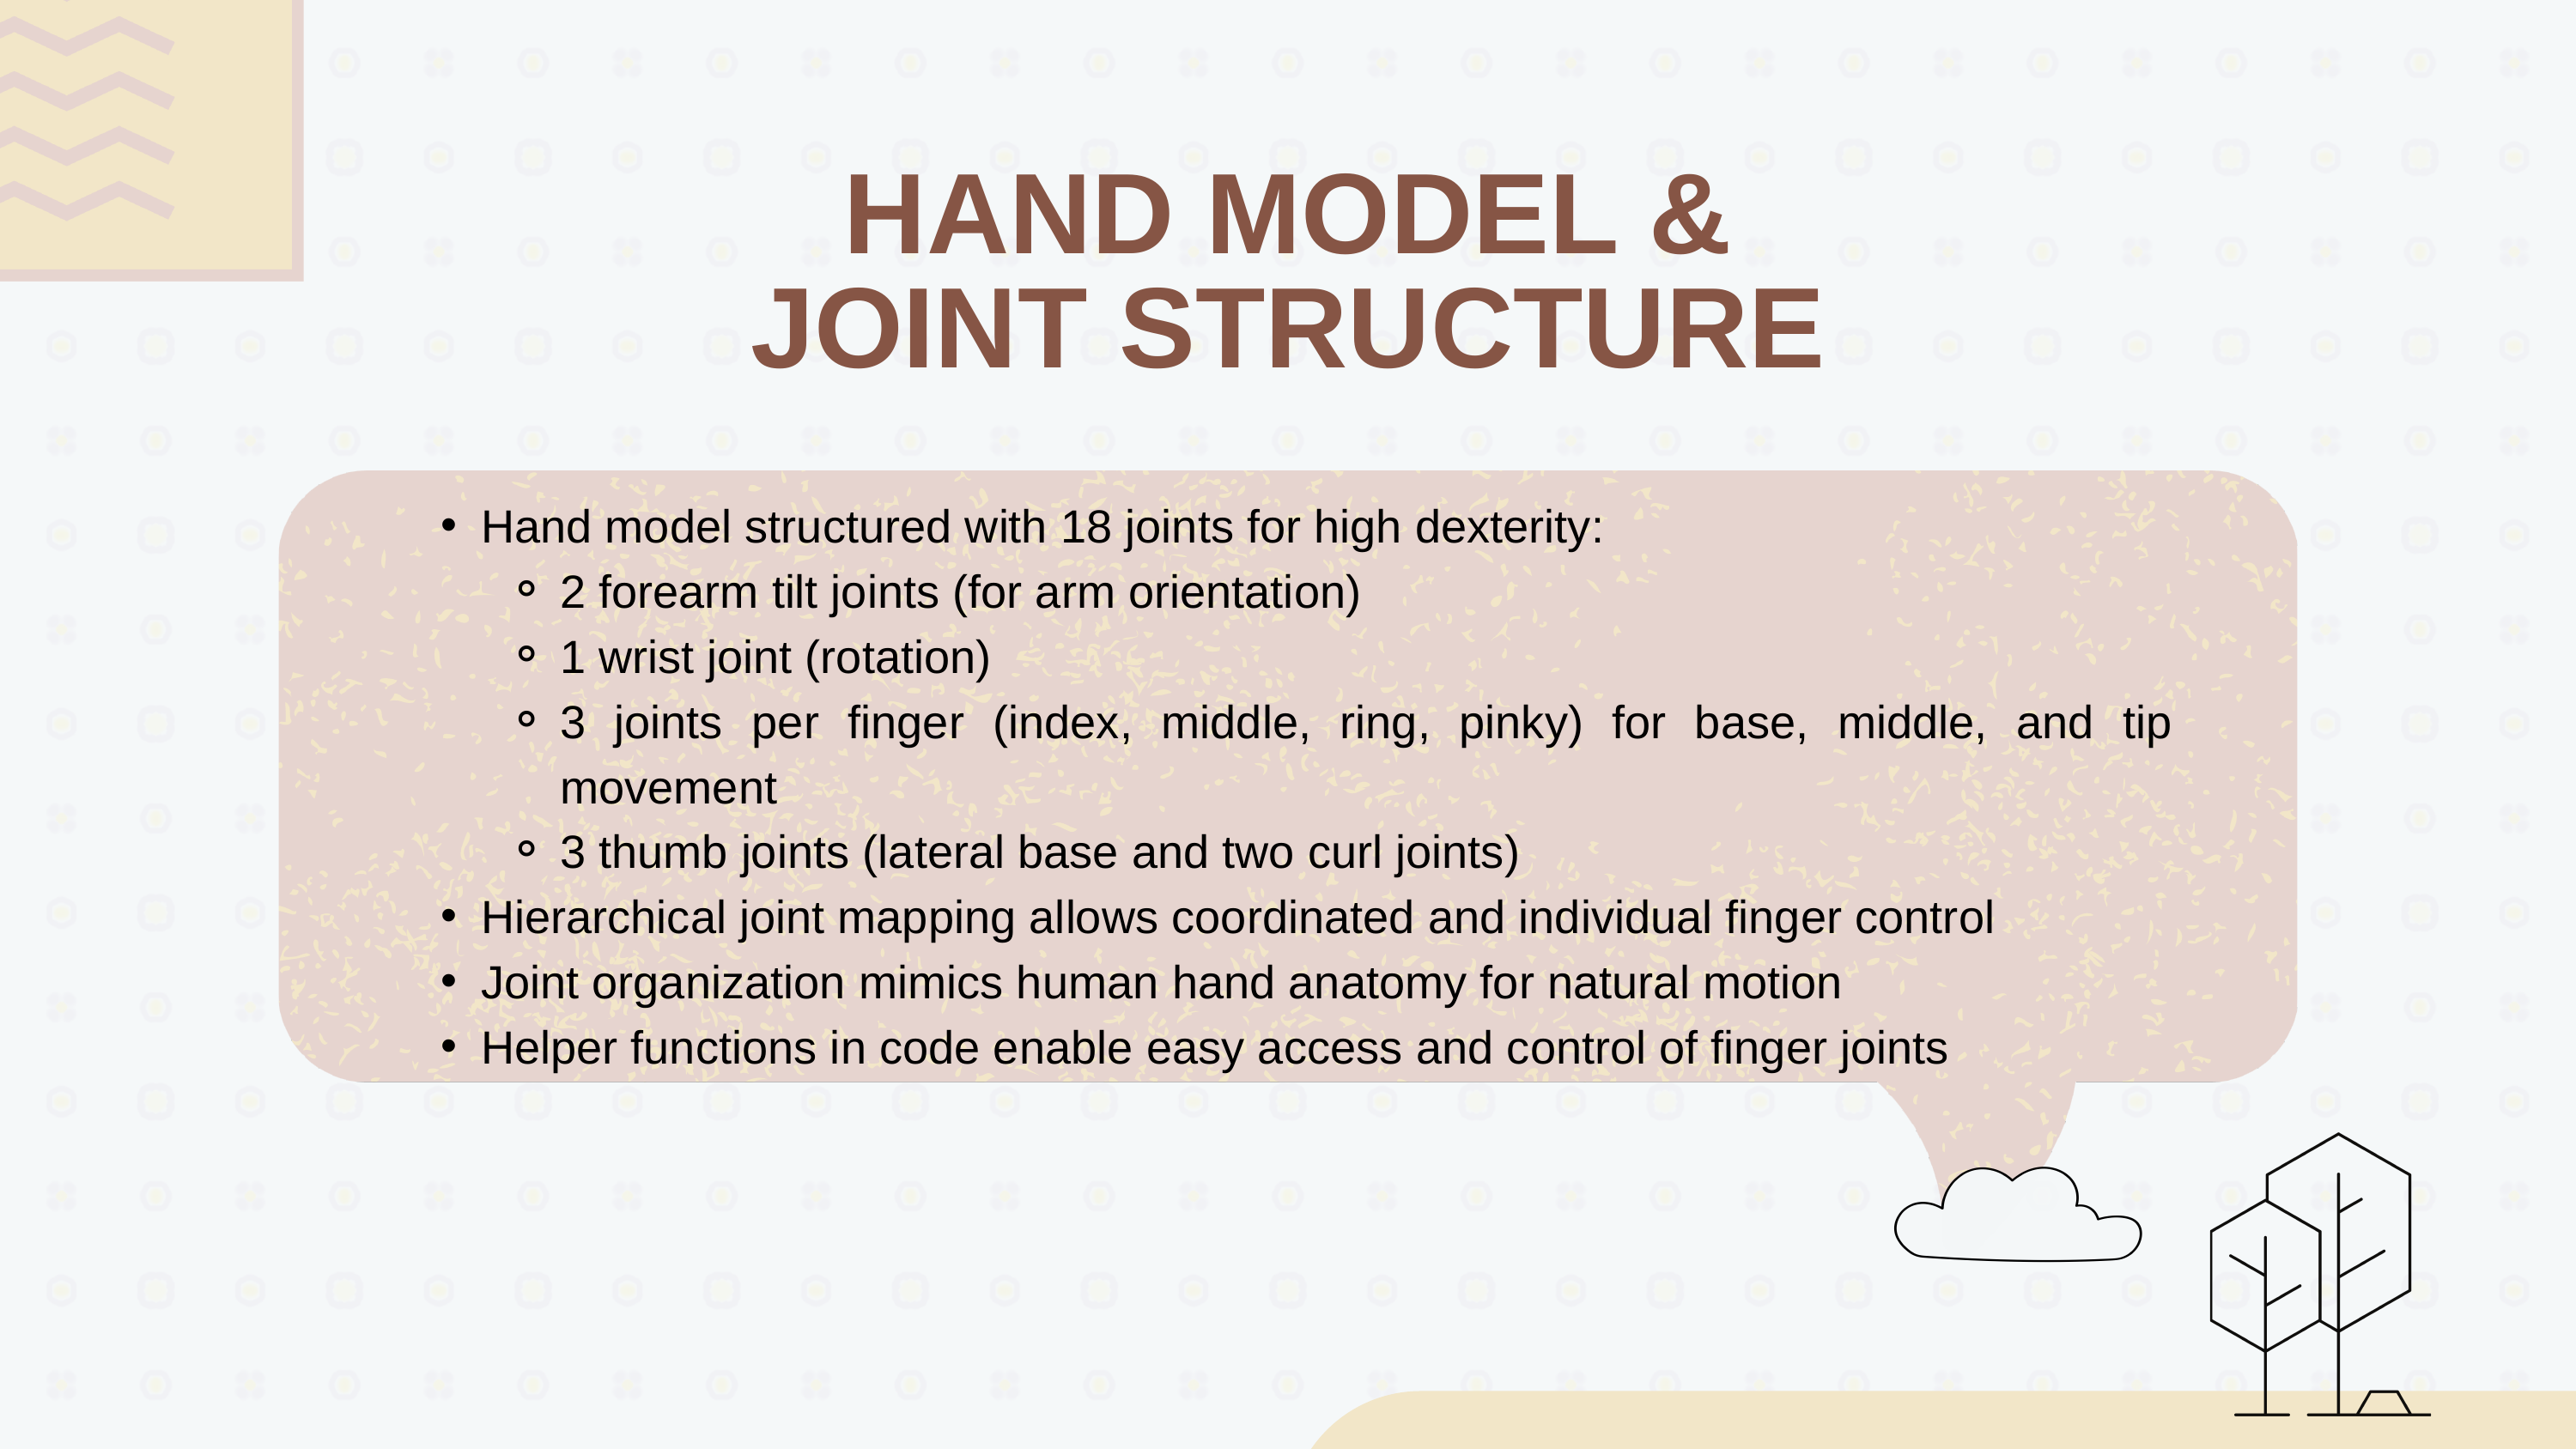

HAND MODEL & JOINT STRUCTURE

Hand model structured with 18 joints for high dexterity:
2 forearm tilt joints (for arm orientation)
1 wrist joint (rotation)
3 joints per finger (index, middle, ring, pinky) for base, middle, and tip movement
3 thumb joints (lateral base and two curl joints)
Hierarchical joint mapping allows coordinated and individual finger control
Joint organization mimics human hand anatomy for natural motion
Helper functions in code enable easy access and control of finger joints